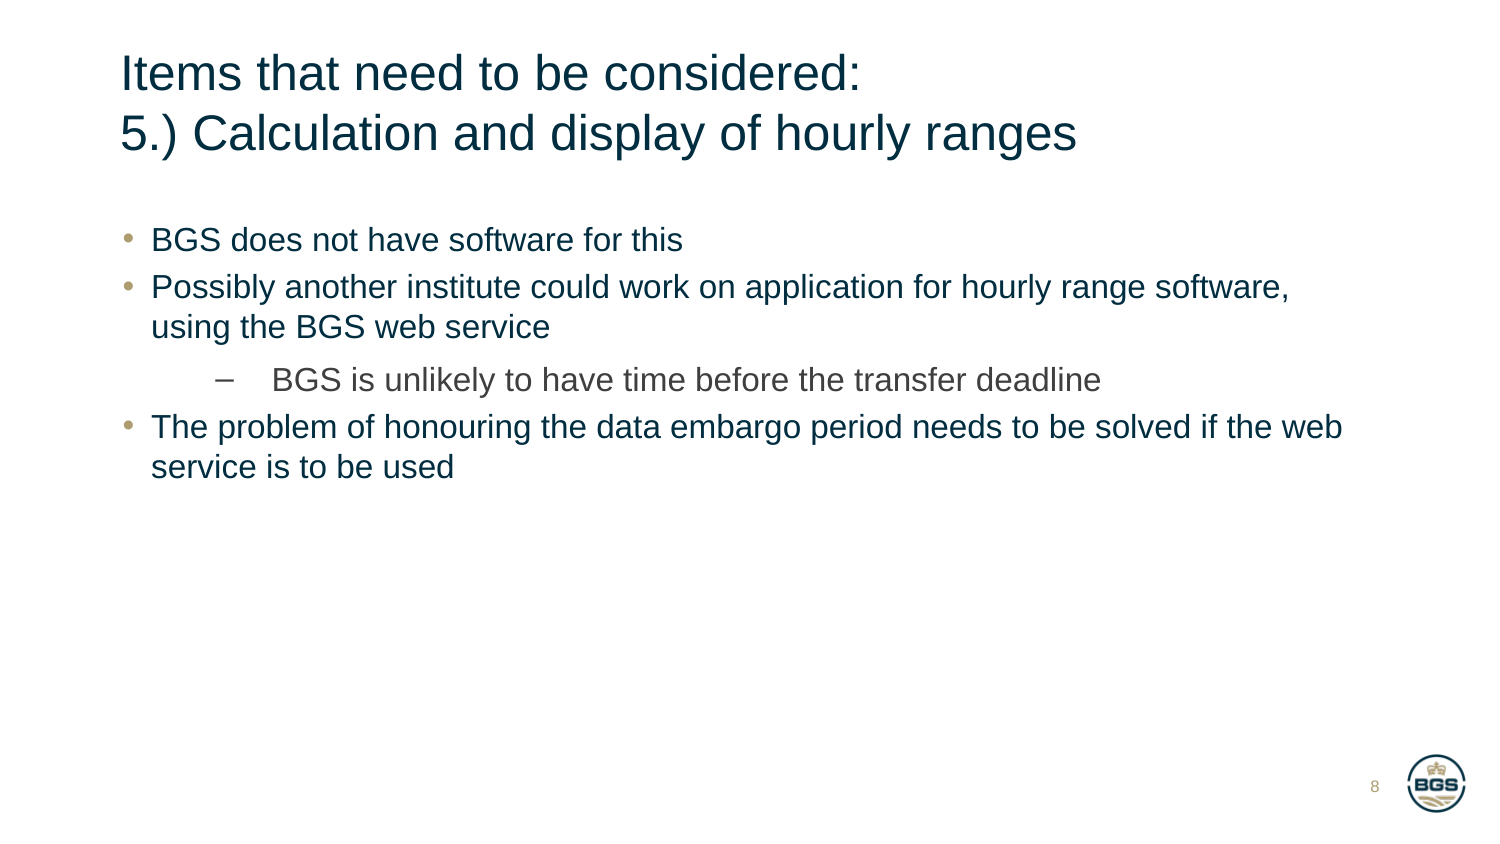

# Items that need to be considered: 5.) Calculation and display of hourly ranges
BGS does not have software for this
Possibly another institute could work on application for hourly range software, using the BGS web service
BGS is unlikely to have time before the transfer deadline
The problem of honouring the data embargo period needs to be solved if the web service is to be used
8